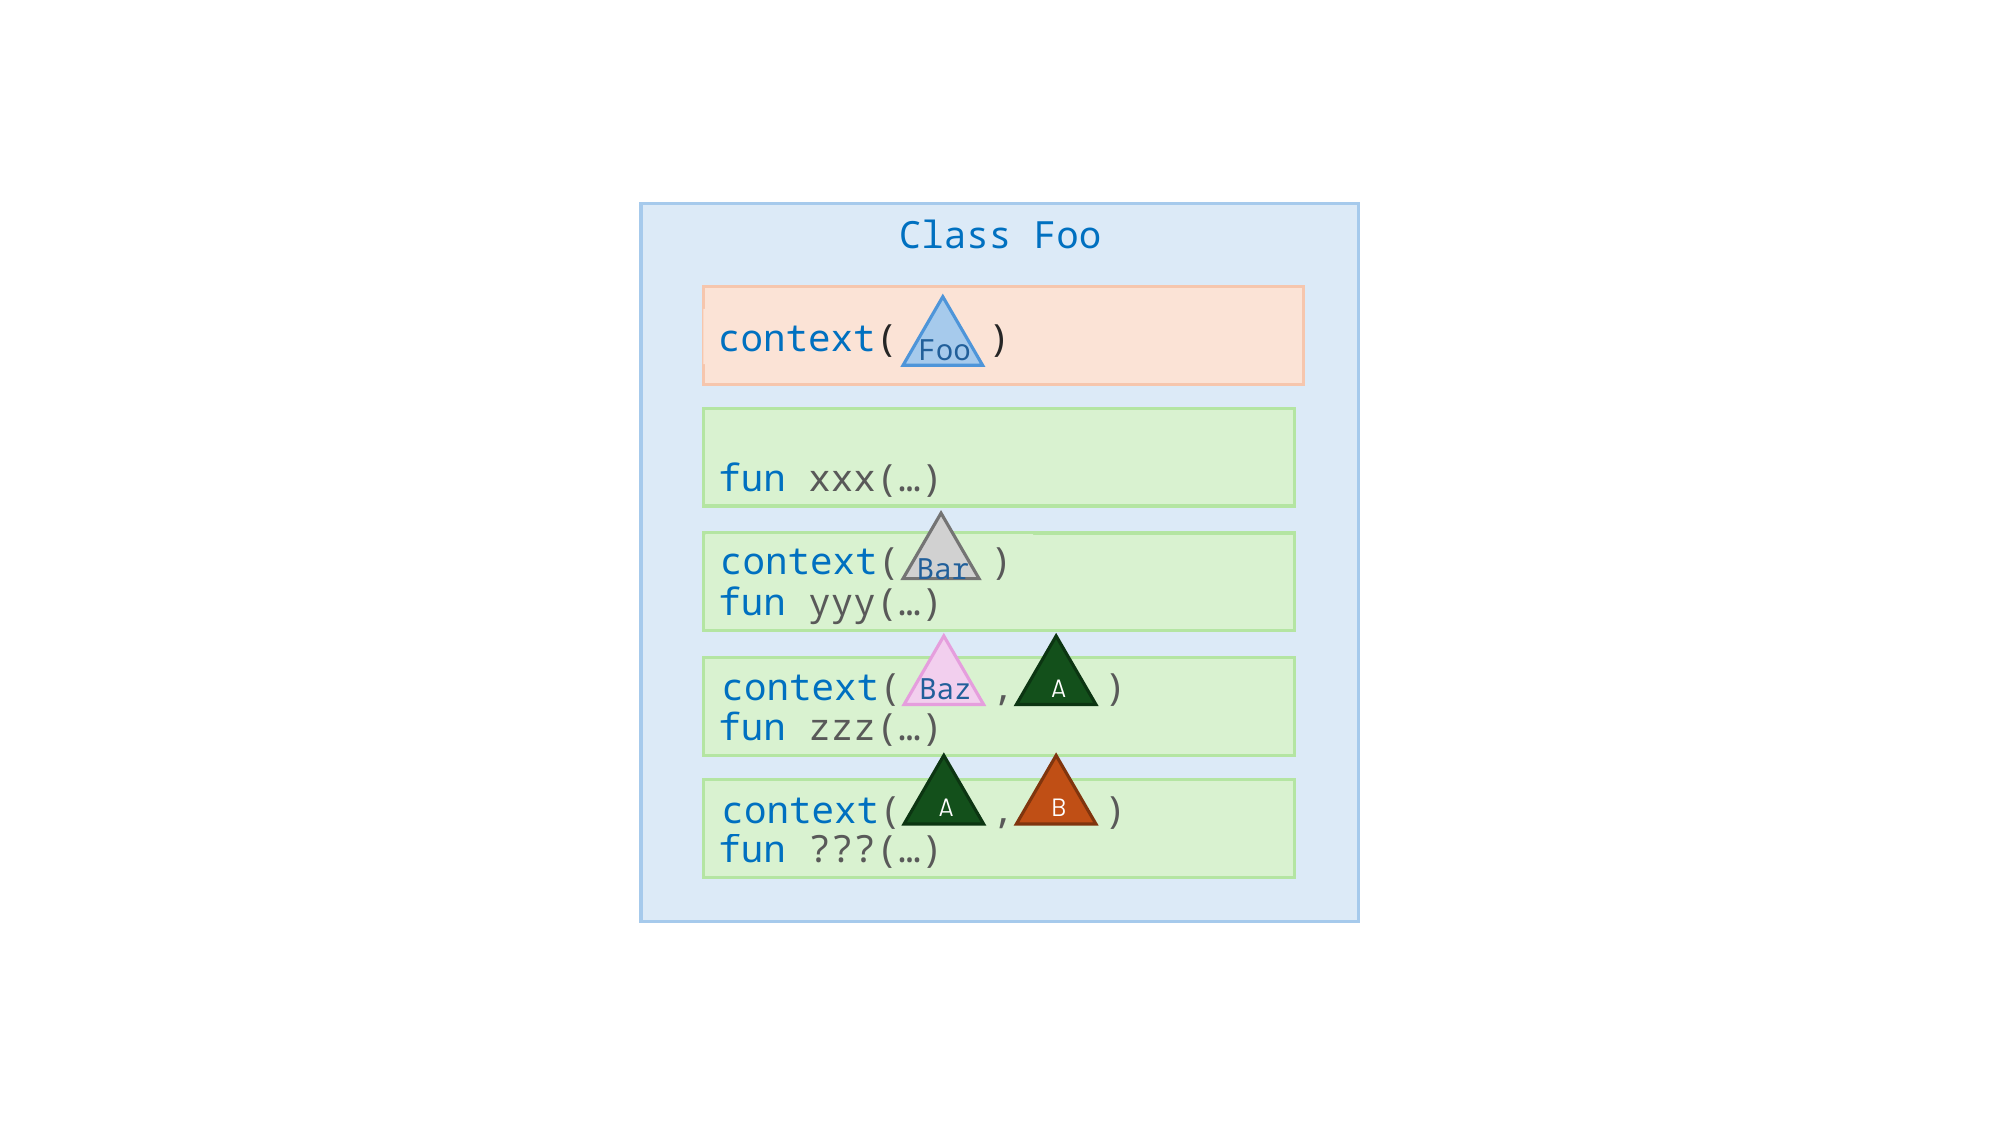

Class Foo

Foo
context(    )
fun xxx(…)

Bar
fun yyy(…)
context(    )
A

Baz
fun zzz(…)
context(    ,    )
B
A
fun ???(…)
context(    ,    )